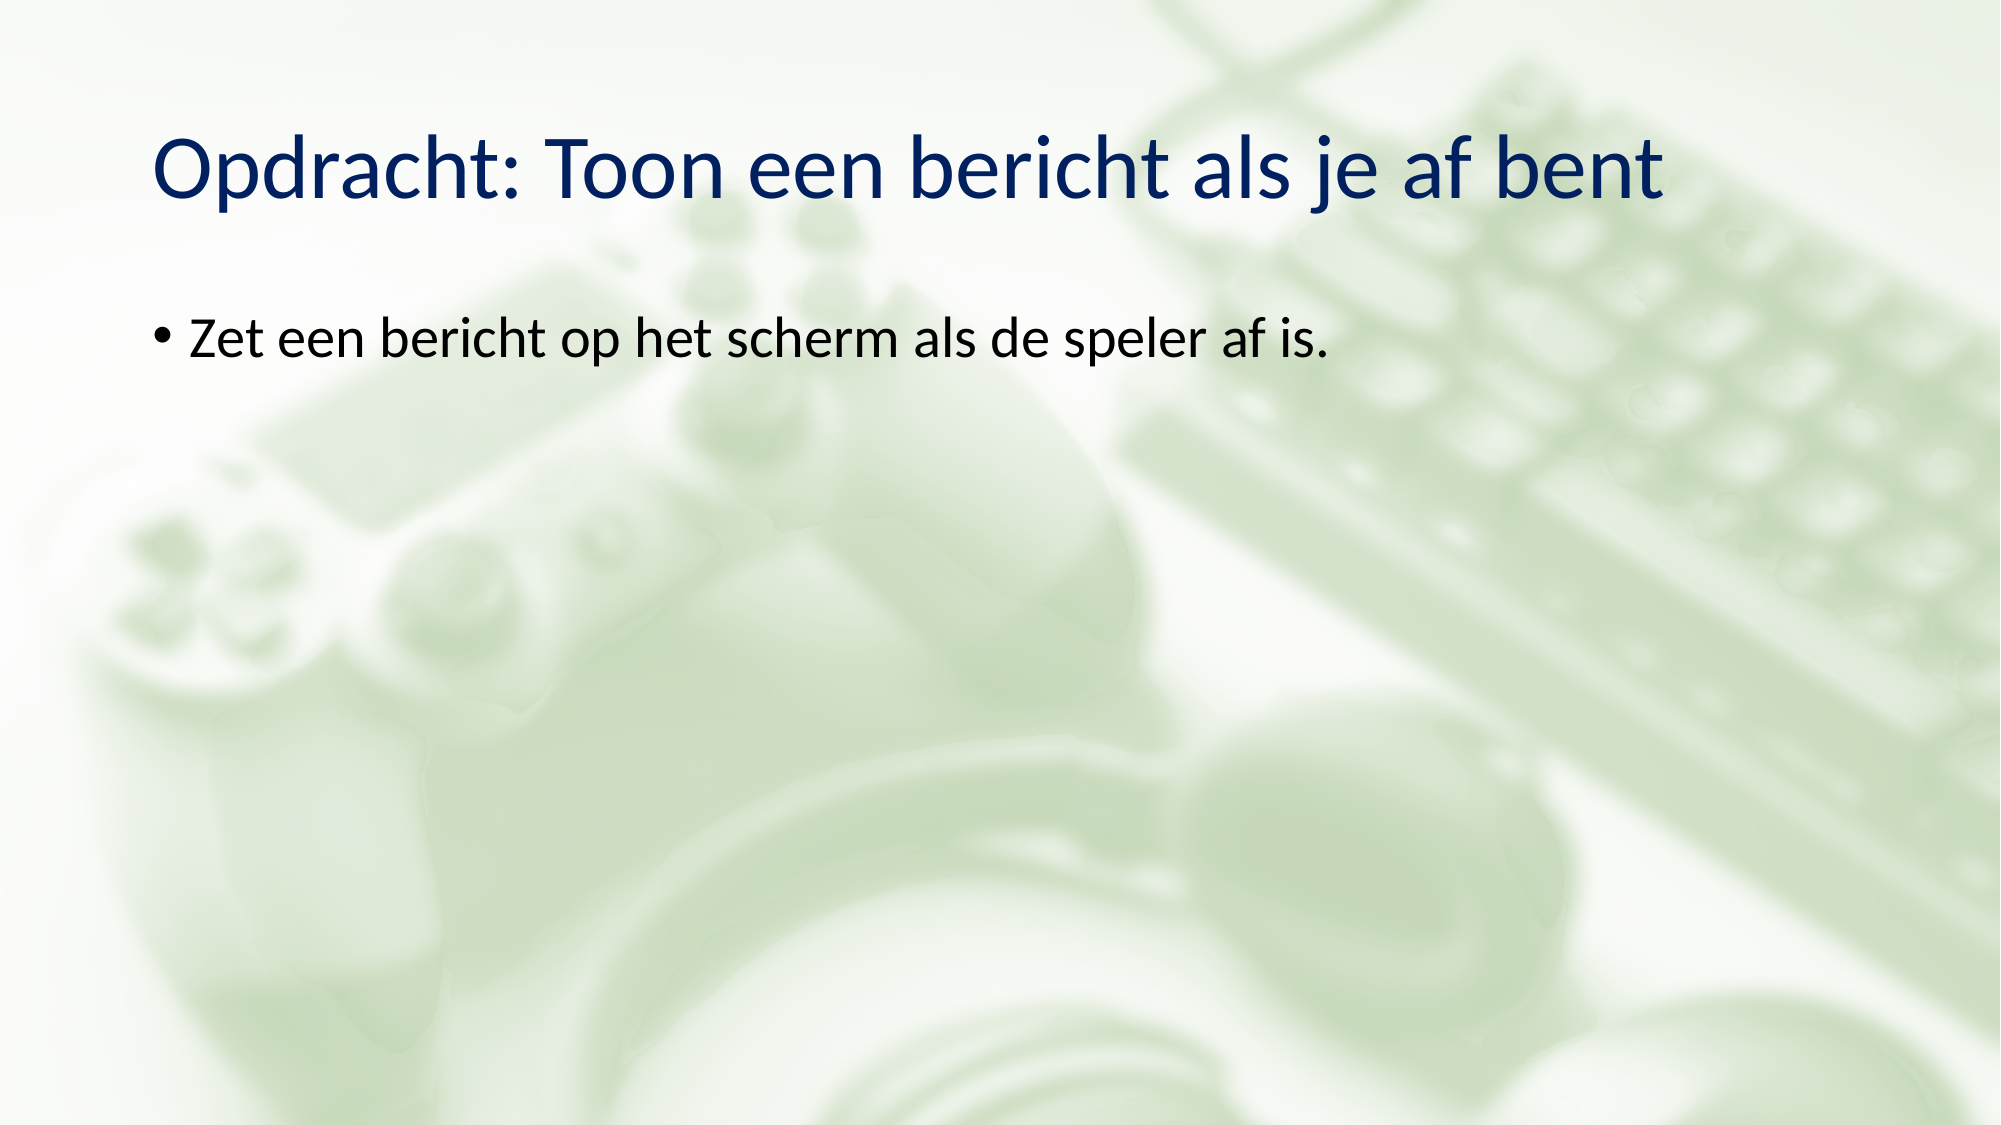

# Opdracht: Toon een bericht als je af bent
Zet een bericht op het scherm als de speler af is.